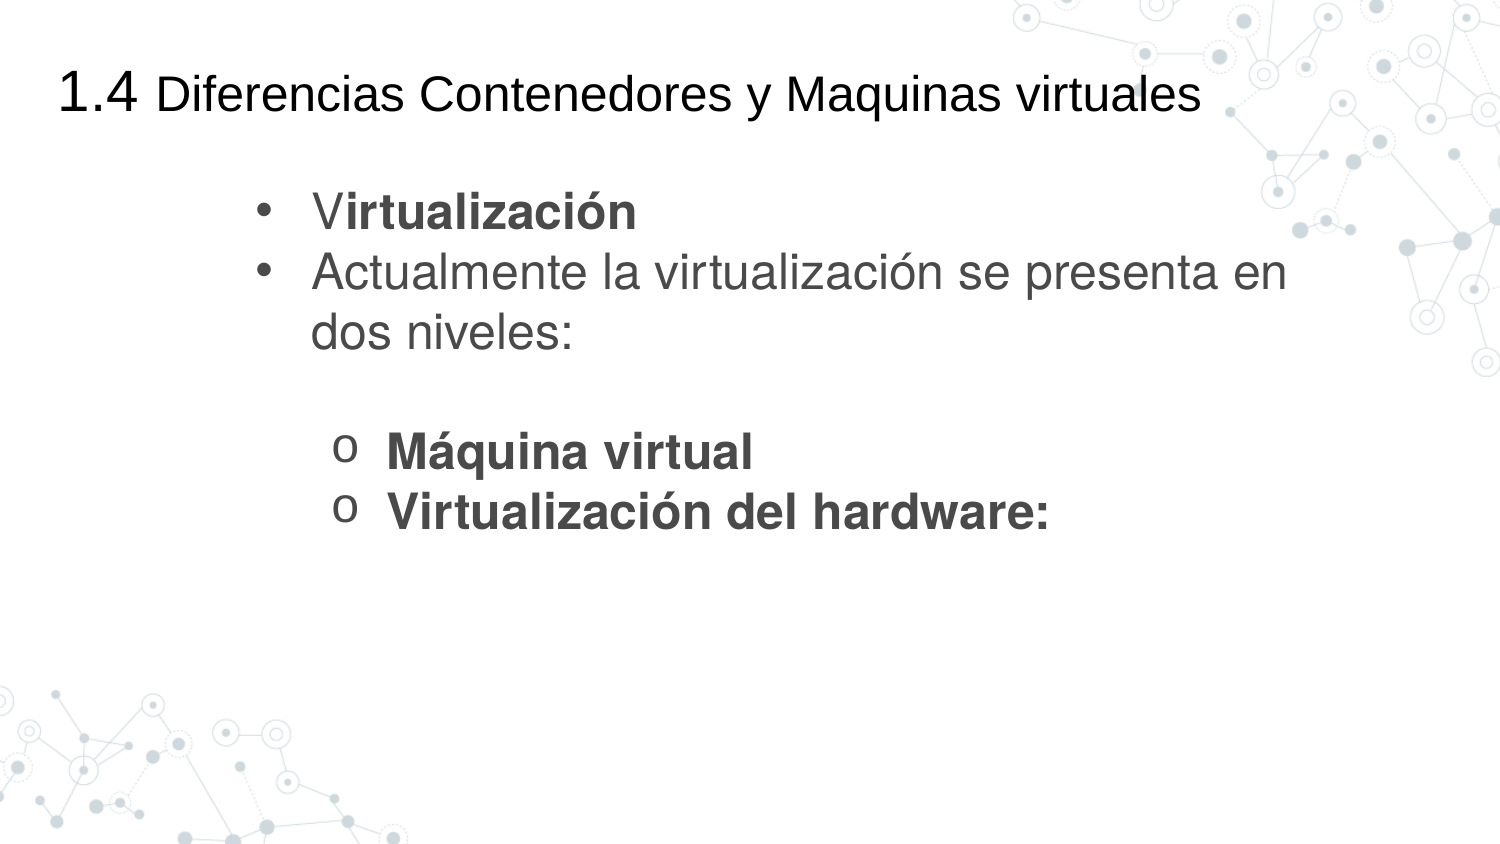

1.4 Diferencias Contenedores y Maquinas virtuales

Virtualización
Actualmente la virtualización se presenta en dos niveles:

Máquina virtual
Virtualización del hardware: